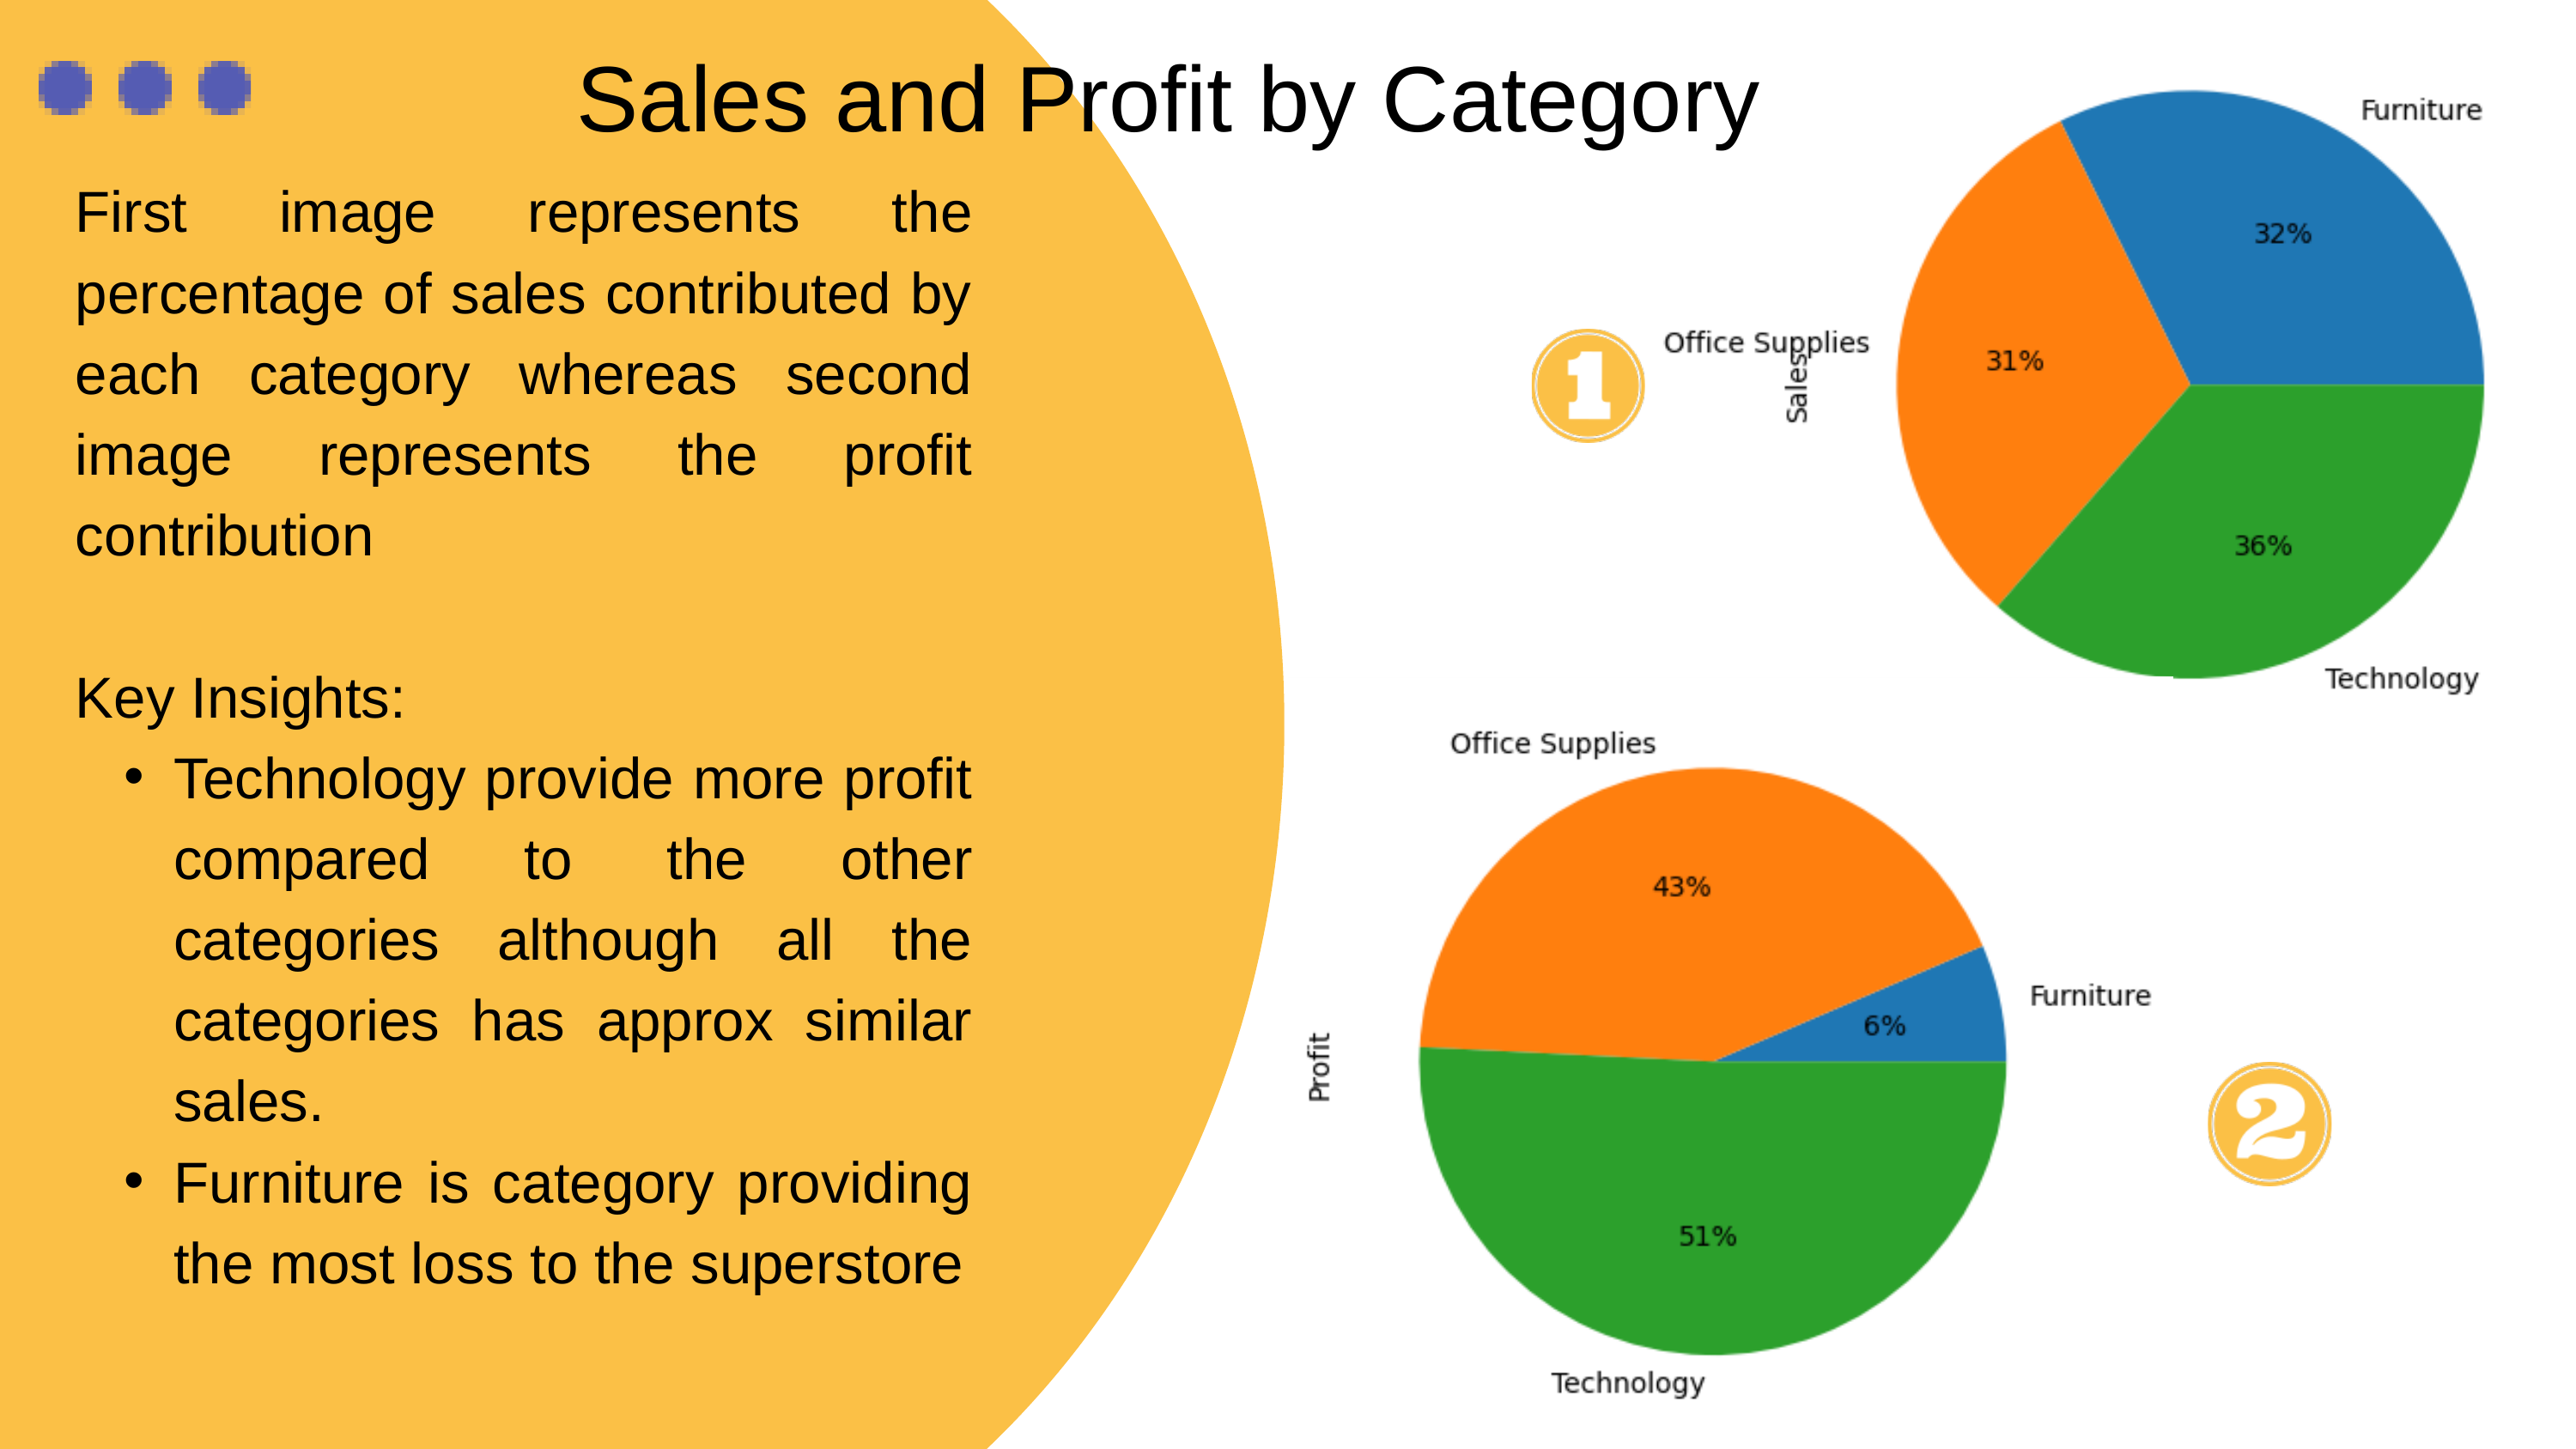

Sales and Profit by Category

First image represents the percentage of sales contributed by each category whereas second image represents the profit contribution

Key Insights:
Technology provide more profit compared to the other categories although all the categories has approx similar sales.
Furniture is category providing the most loss to the superstore